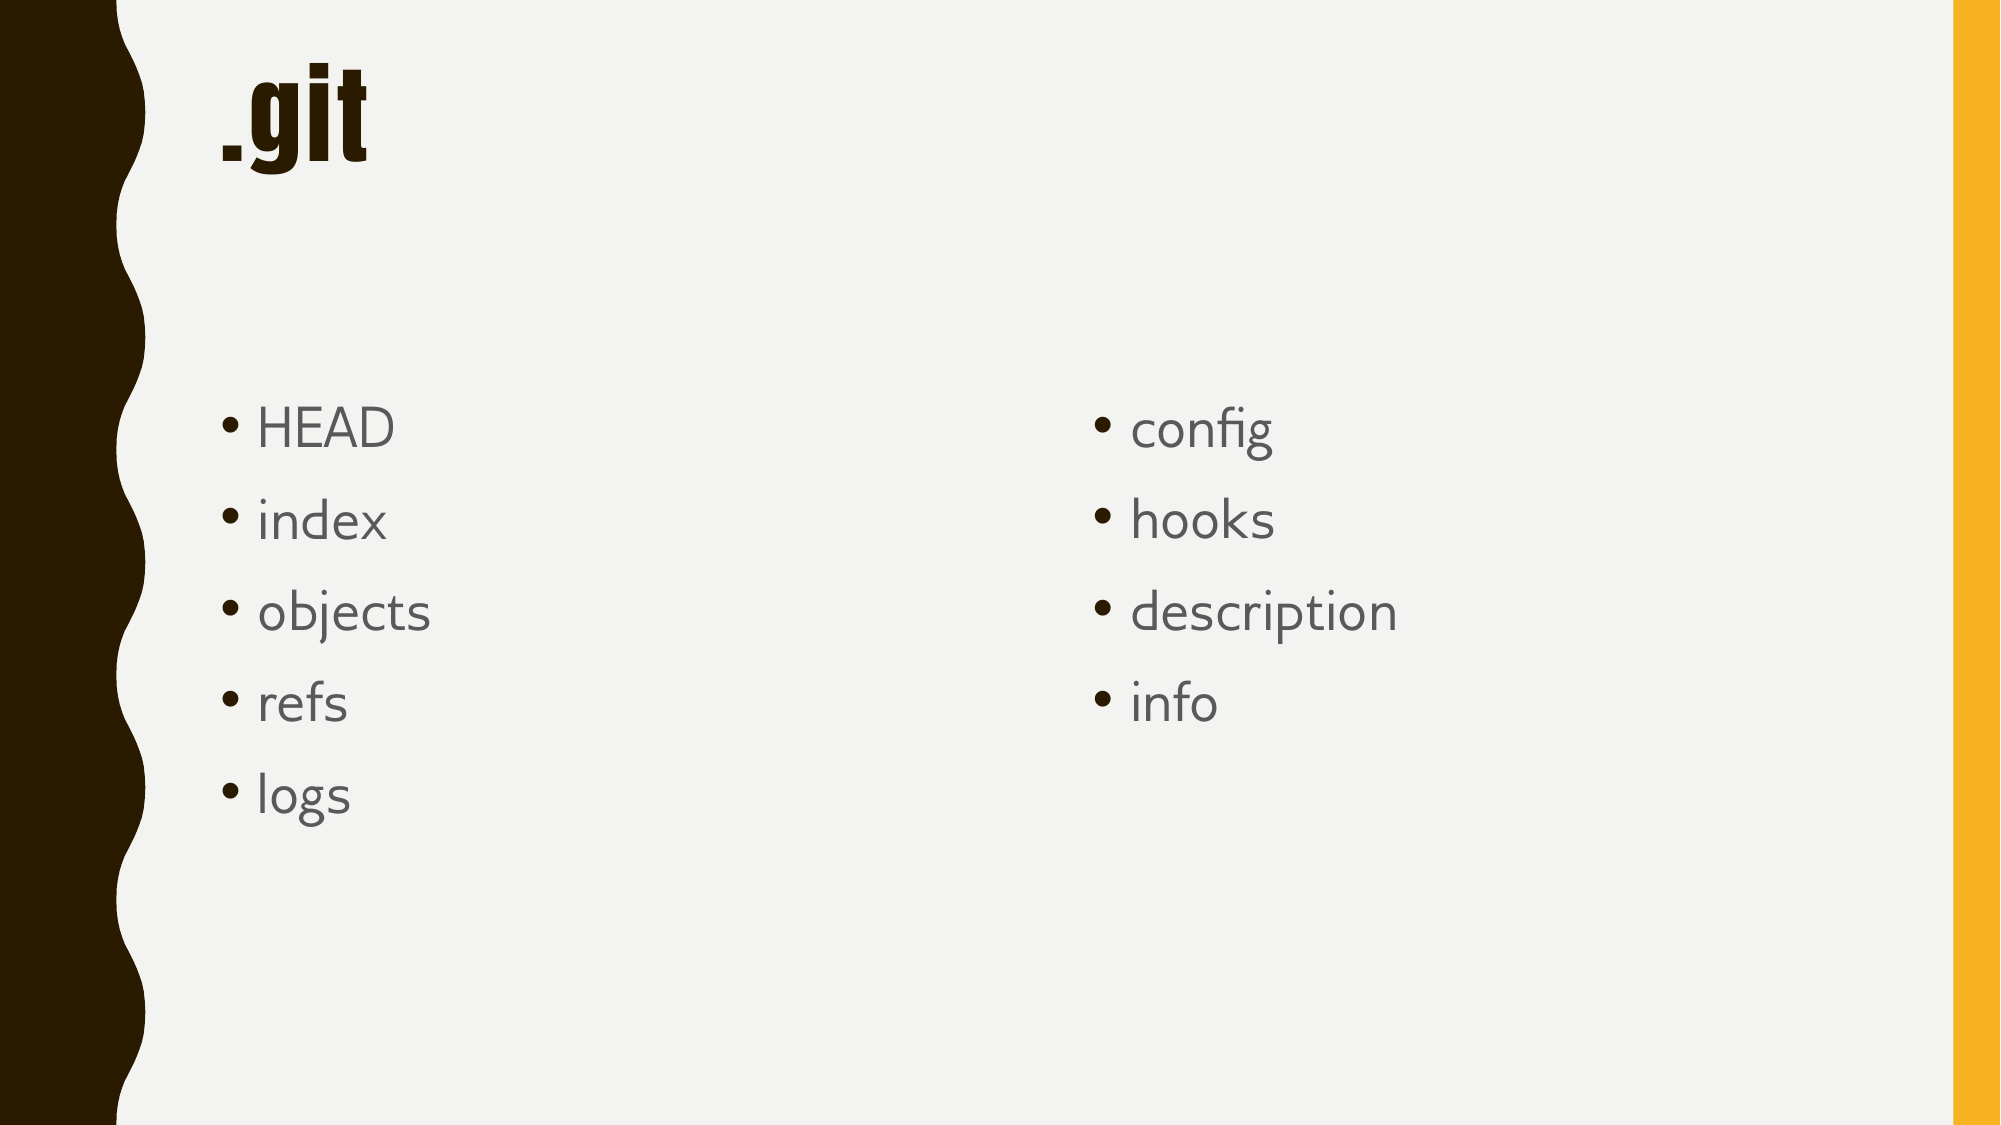

# .git
HEAD
index
objects
refs
logs
config
hooks
description
info